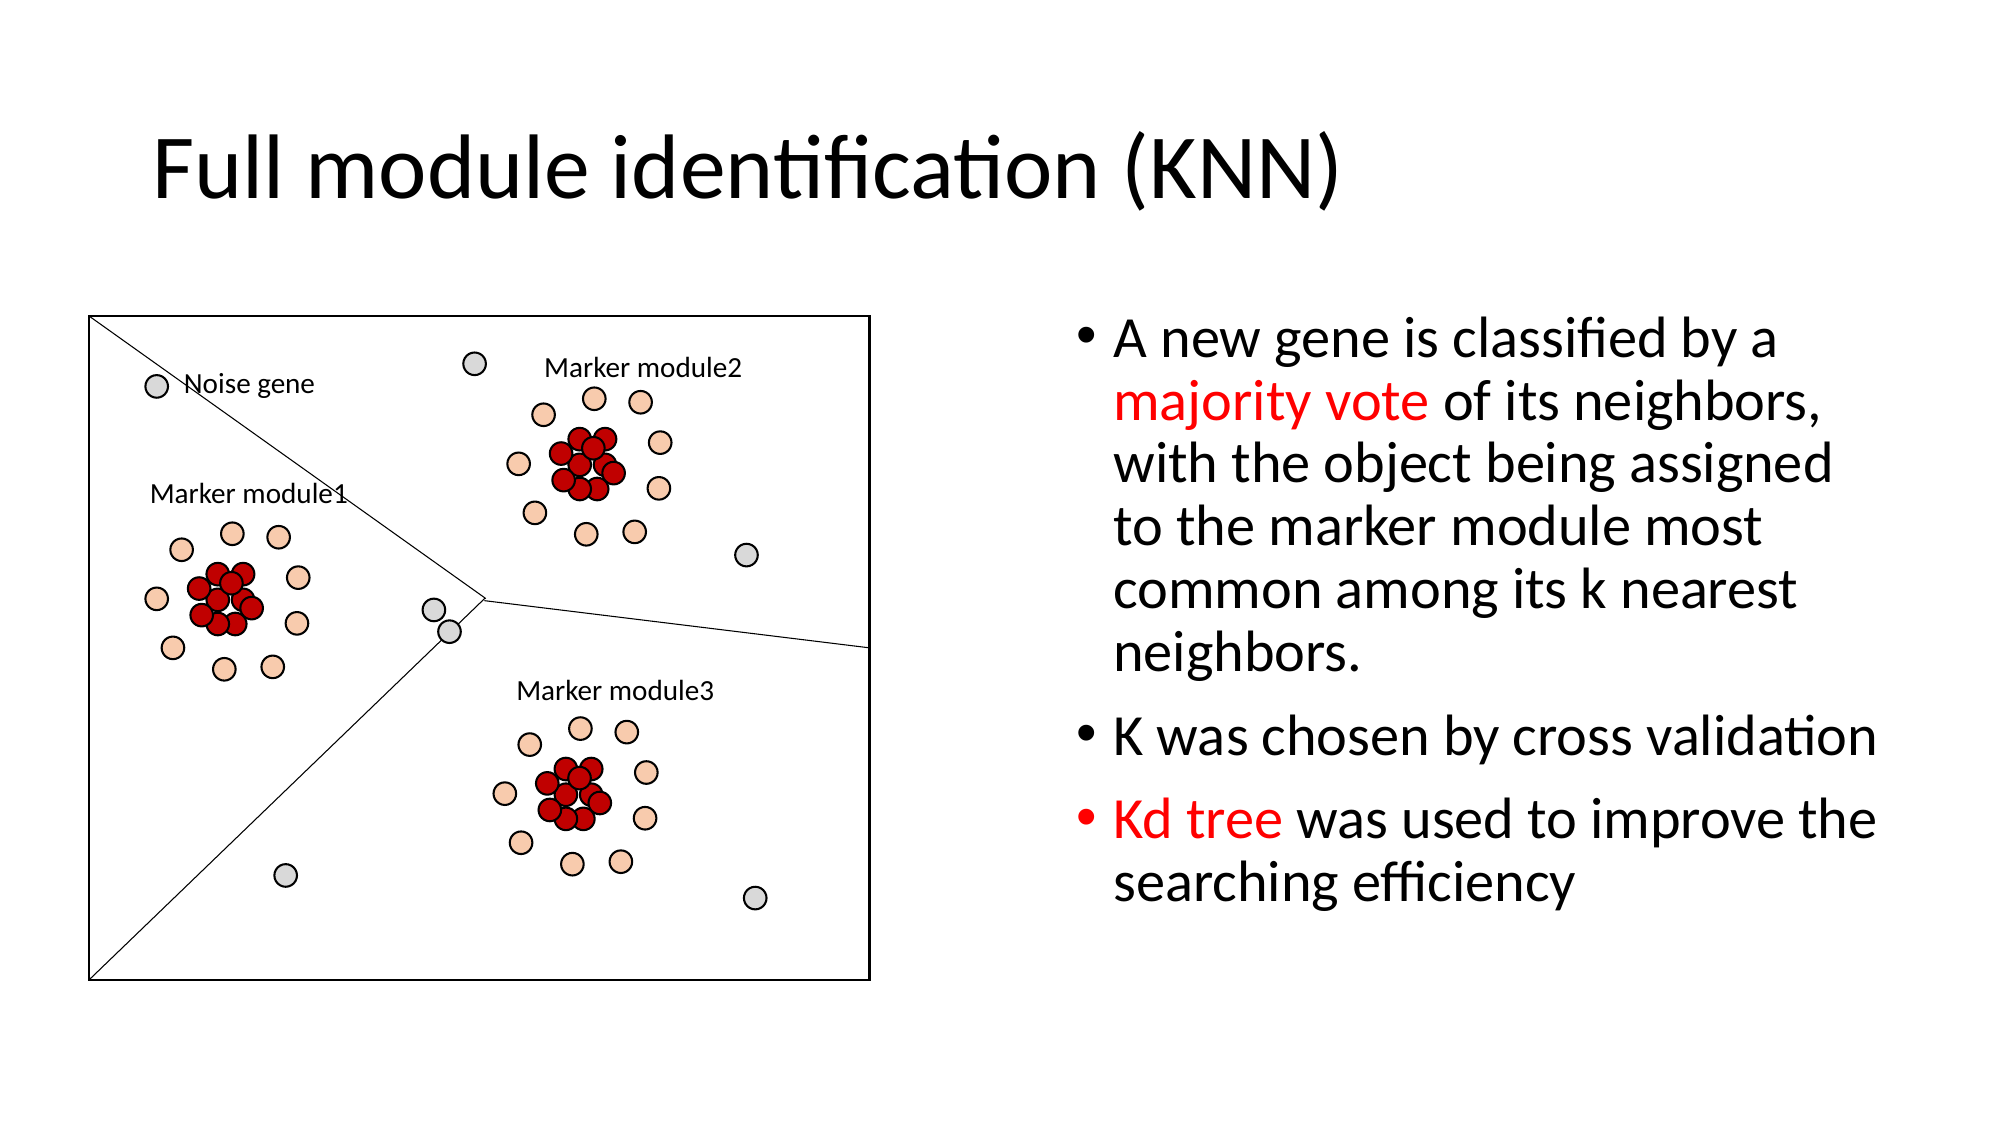

# Full module identification (KNN)
A new gene is classified by a majority vote of its neighbors, with the object being assigned to the marker module most common among its k nearest neighbors.
K was chosen by cross validation
Kd tree was used to improve the searching efficiency

Marker module2

Noise gene

Marker module1

Marker module3